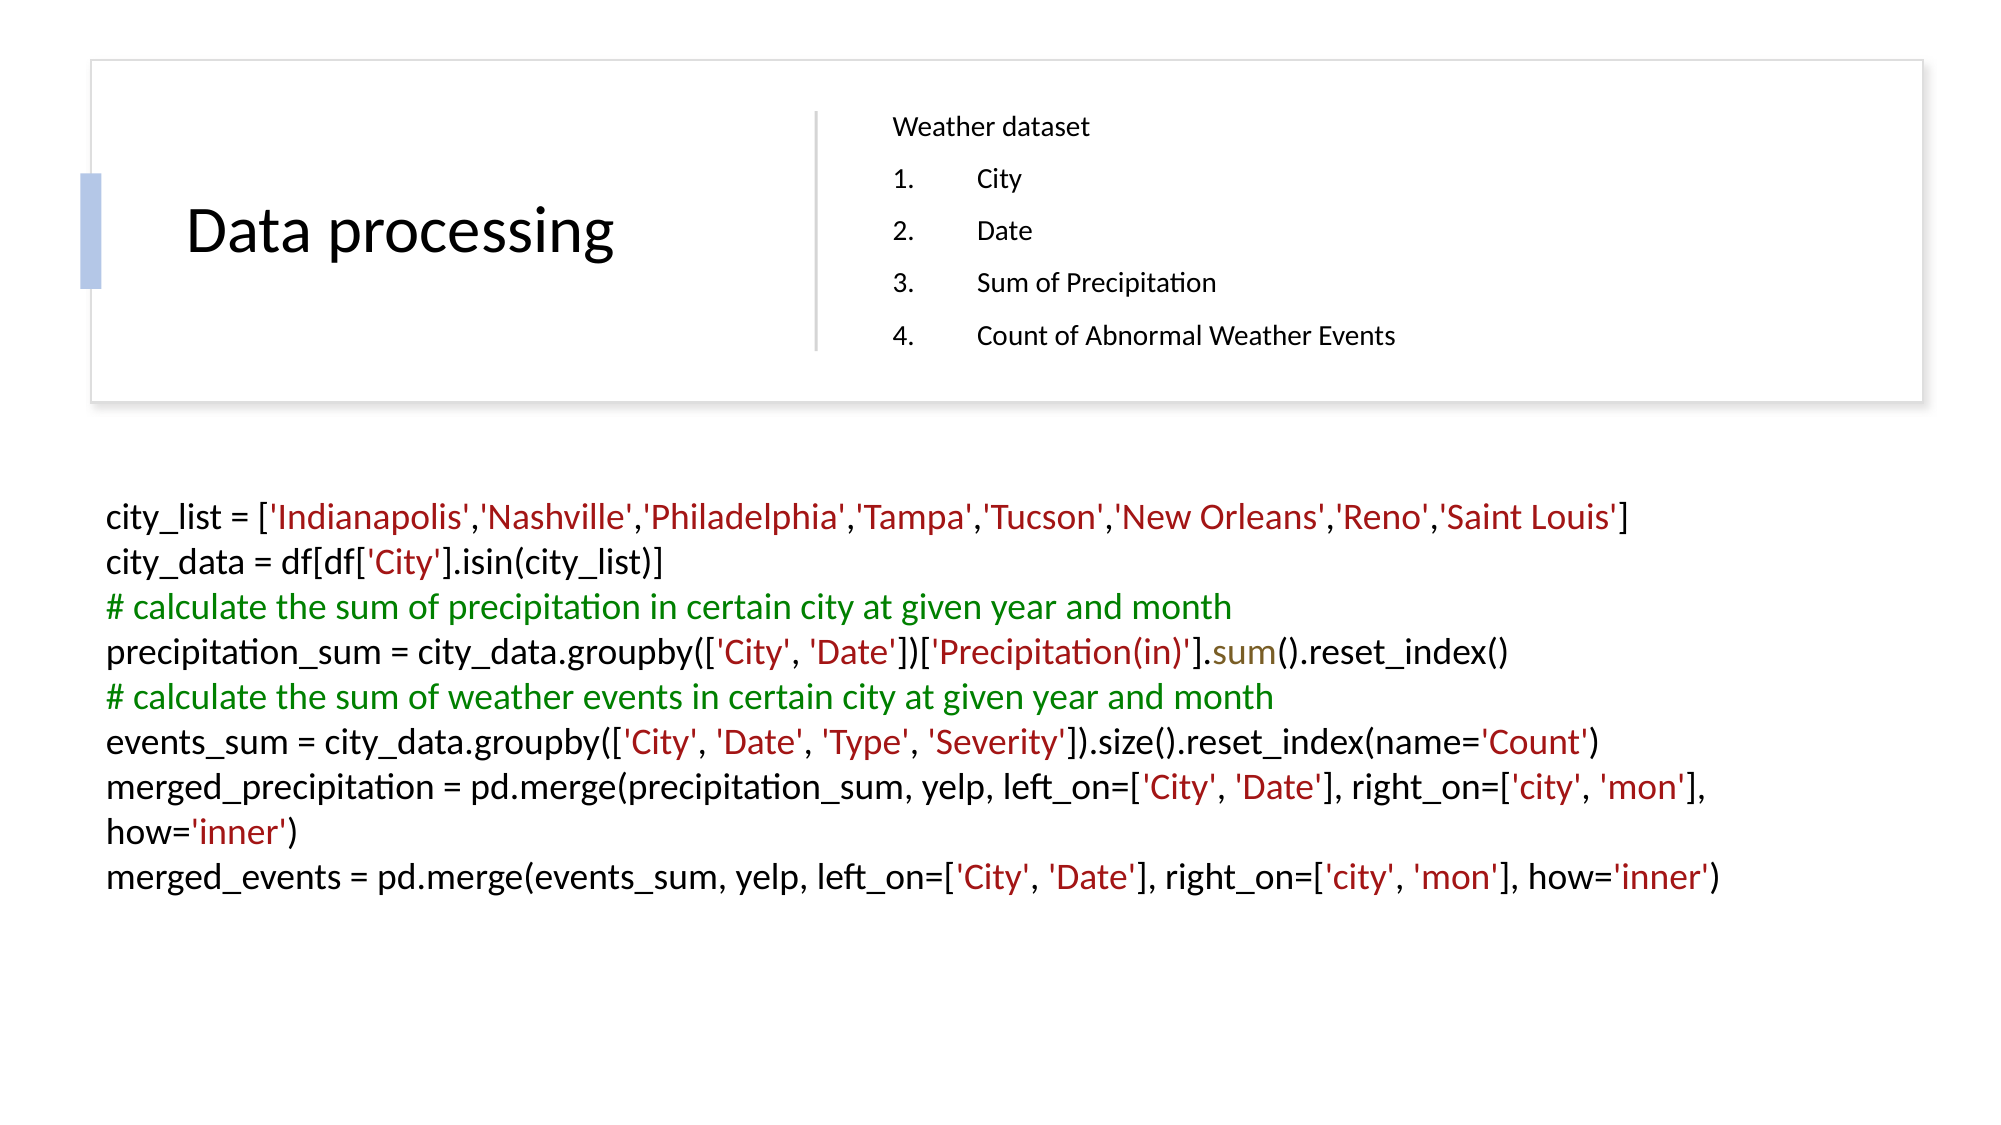

# Data processing
Weather dataset
City
Date
Sum of Precipitation
Count of Abnormal Weather Events

city_list = ['Indianapolis','Nashville','Philadelphia','Tampa','Tucson','New Orleans','Reno','Saint Louis']
city_data = df[df['City'].isin(city_list)]
# calculate the sum of precipitation in certain city at given year and month
precipitation_sum = city_data.groupby(['City', 'Date'])['Precipitation(in)'].sum().reset_index()
# calculate the sum of weather events in certain city at given year and month
events_sum = city_data.groupby(['City', 'Date', 'Type', 'Severity']).size().reset_index(name='Count')
merged_precipitation = pd.merge(precipitation_sum, yelp, left_on=['City', 'Date'], right_on=['city', 'mon'], how='inner')
merged_events = pd.merge(events_sum, yelp, left_on=['City', 'Date'], right_on=['city', 'mon'], how='inner')